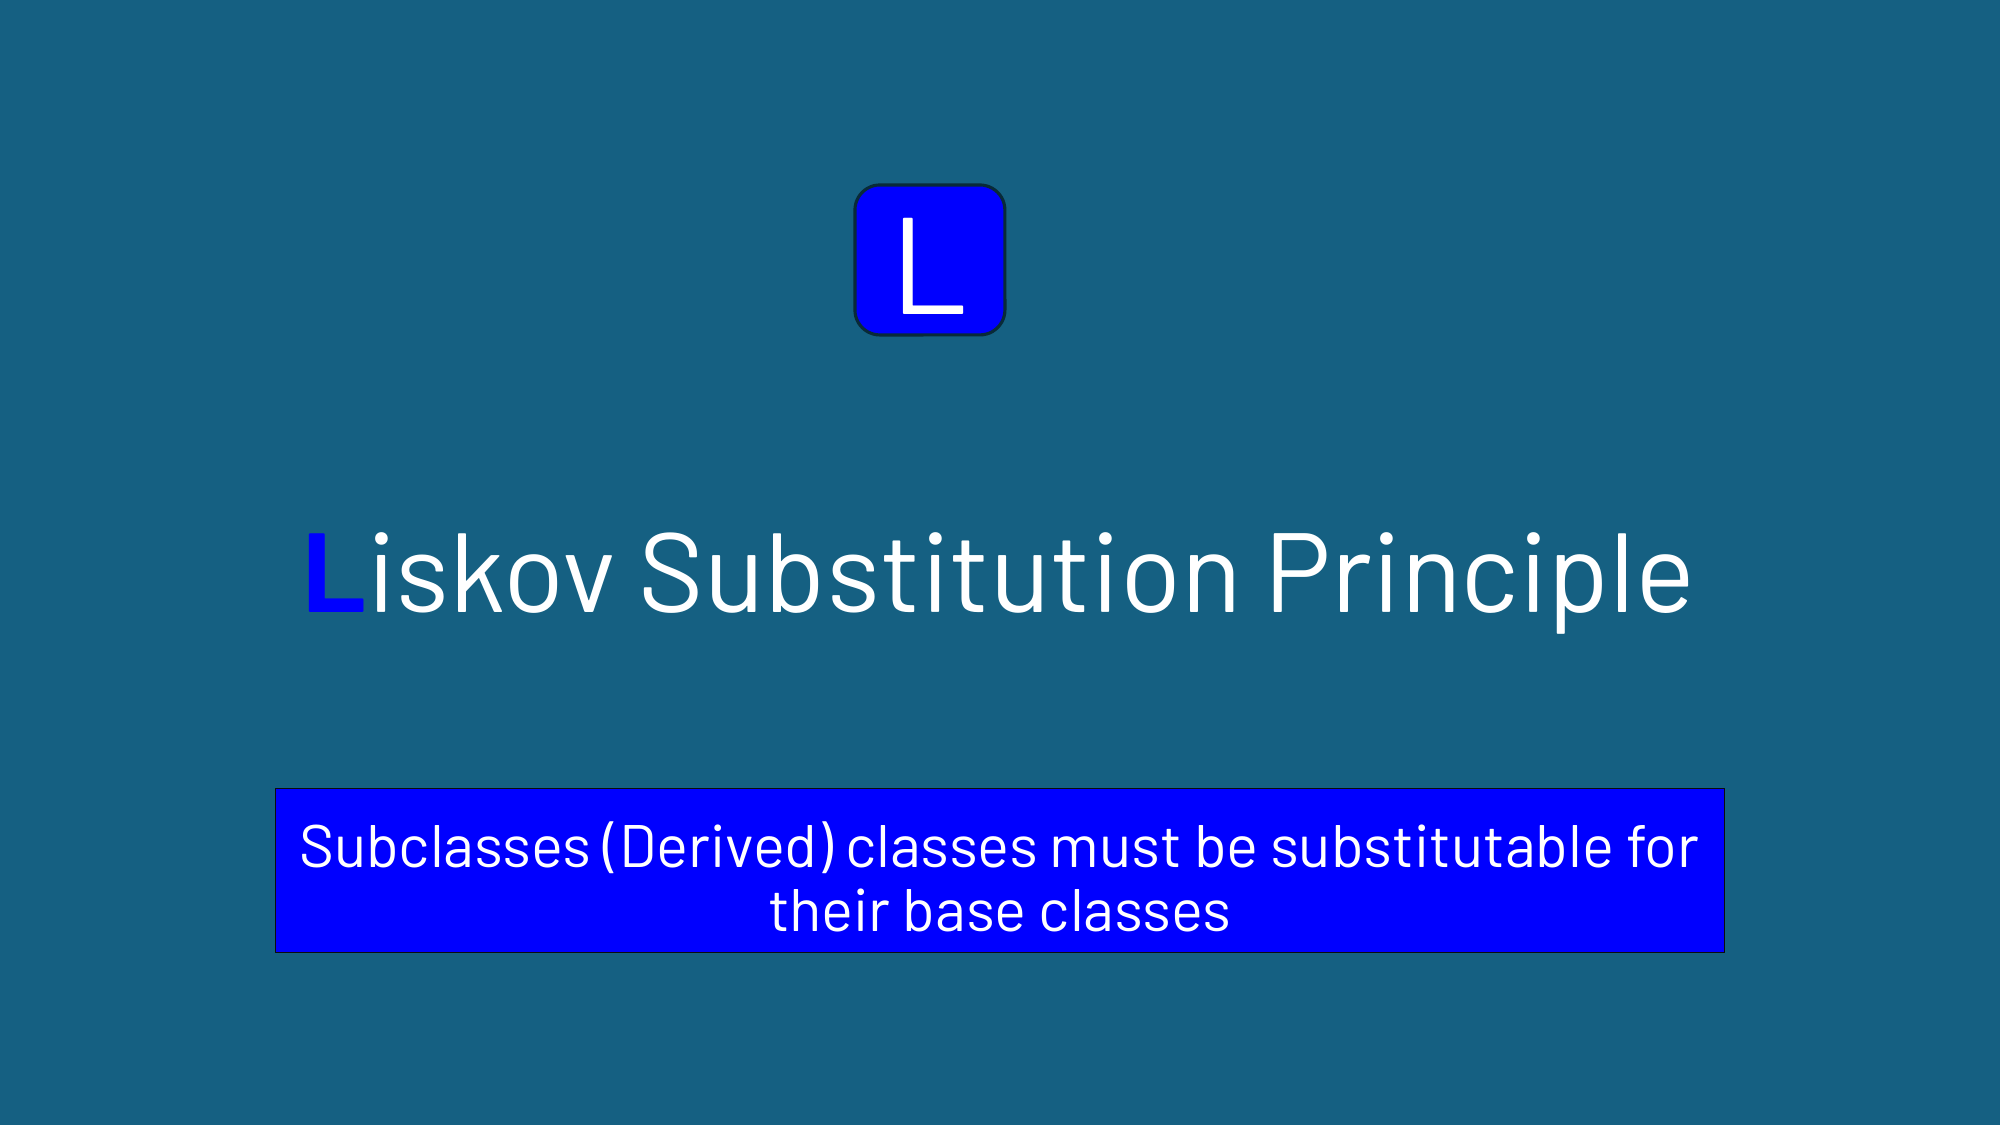

L
# Liskov Substitution Principle
Subclasses (Derived) classes must be substitutable for
their base classes